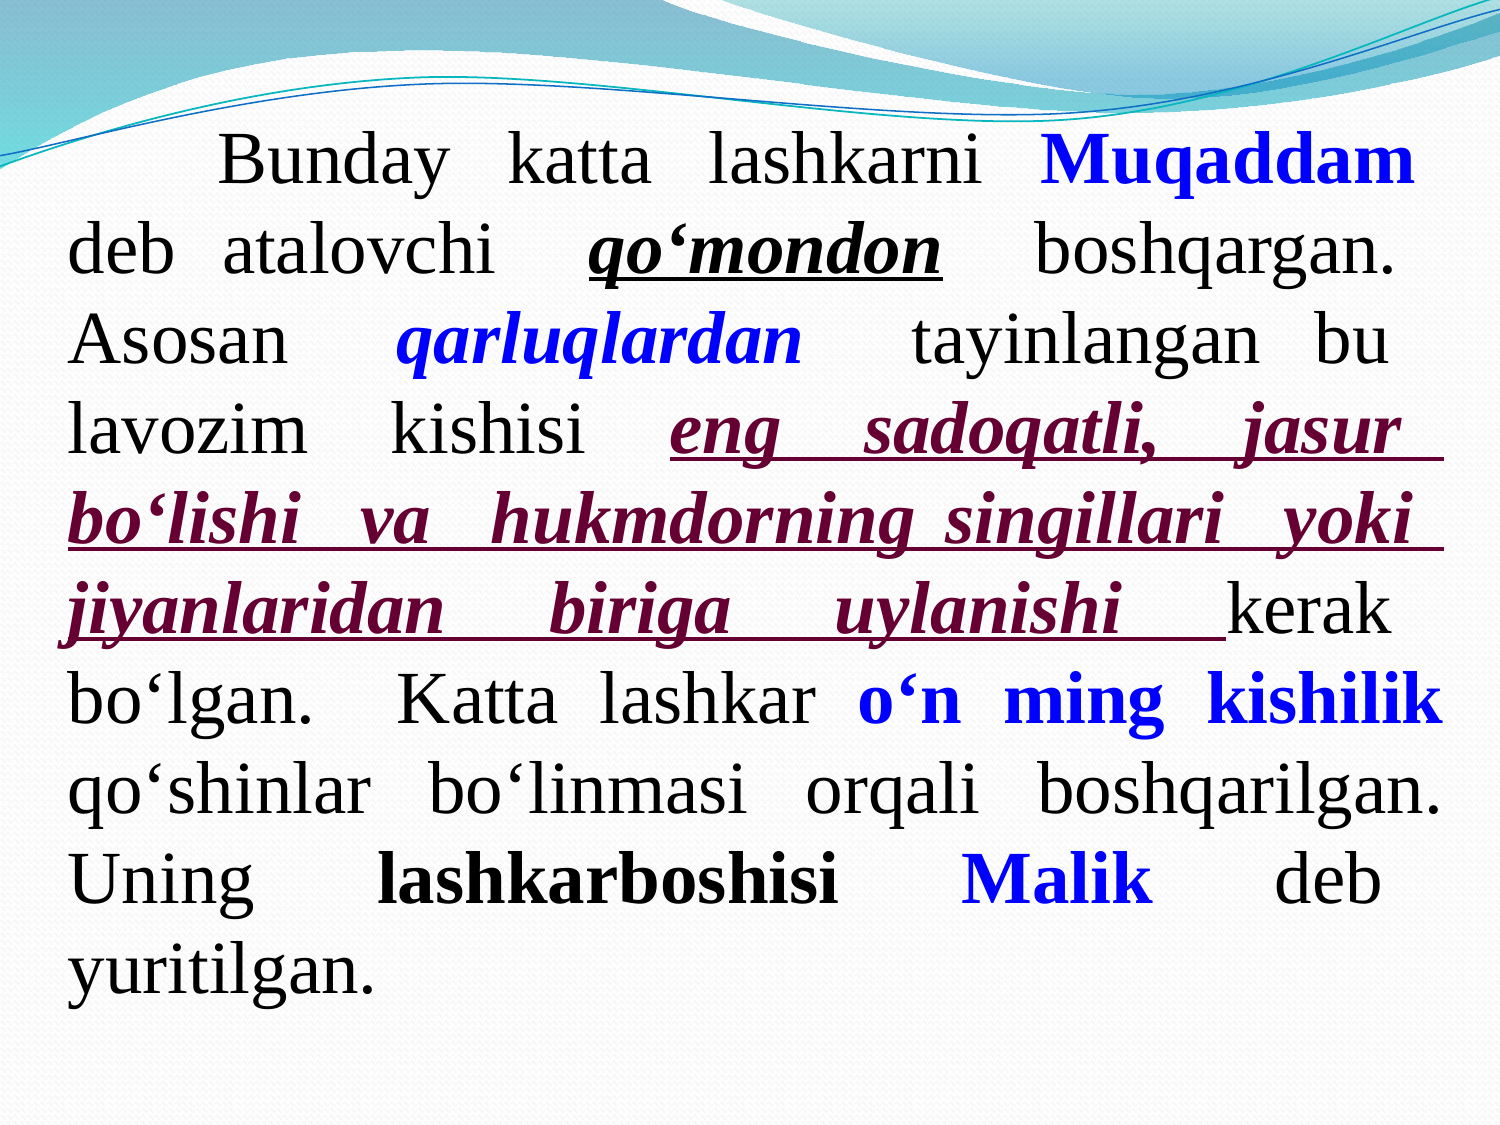

Bunday  katta  lashkarni  Muqaddam  dеb atalovchi  qo‘mondon  boshqargan.  Asosan  qarluqlardan  tayinlangan bu  lavozim  kishisi  eng  sadoqatli,  jasur  bo‘lishi  va  hukmdorning singillari  yoki  jiyanlaridan  biriga  uylanishi  kеrak  bo‘lgan.  Katta lashkar o‘n ming kishilik qo‘shinlar bo‘linmasi orqali boshqarilgan. Uning  lashkarboshisi  Malik  dеb  yuritilgan.